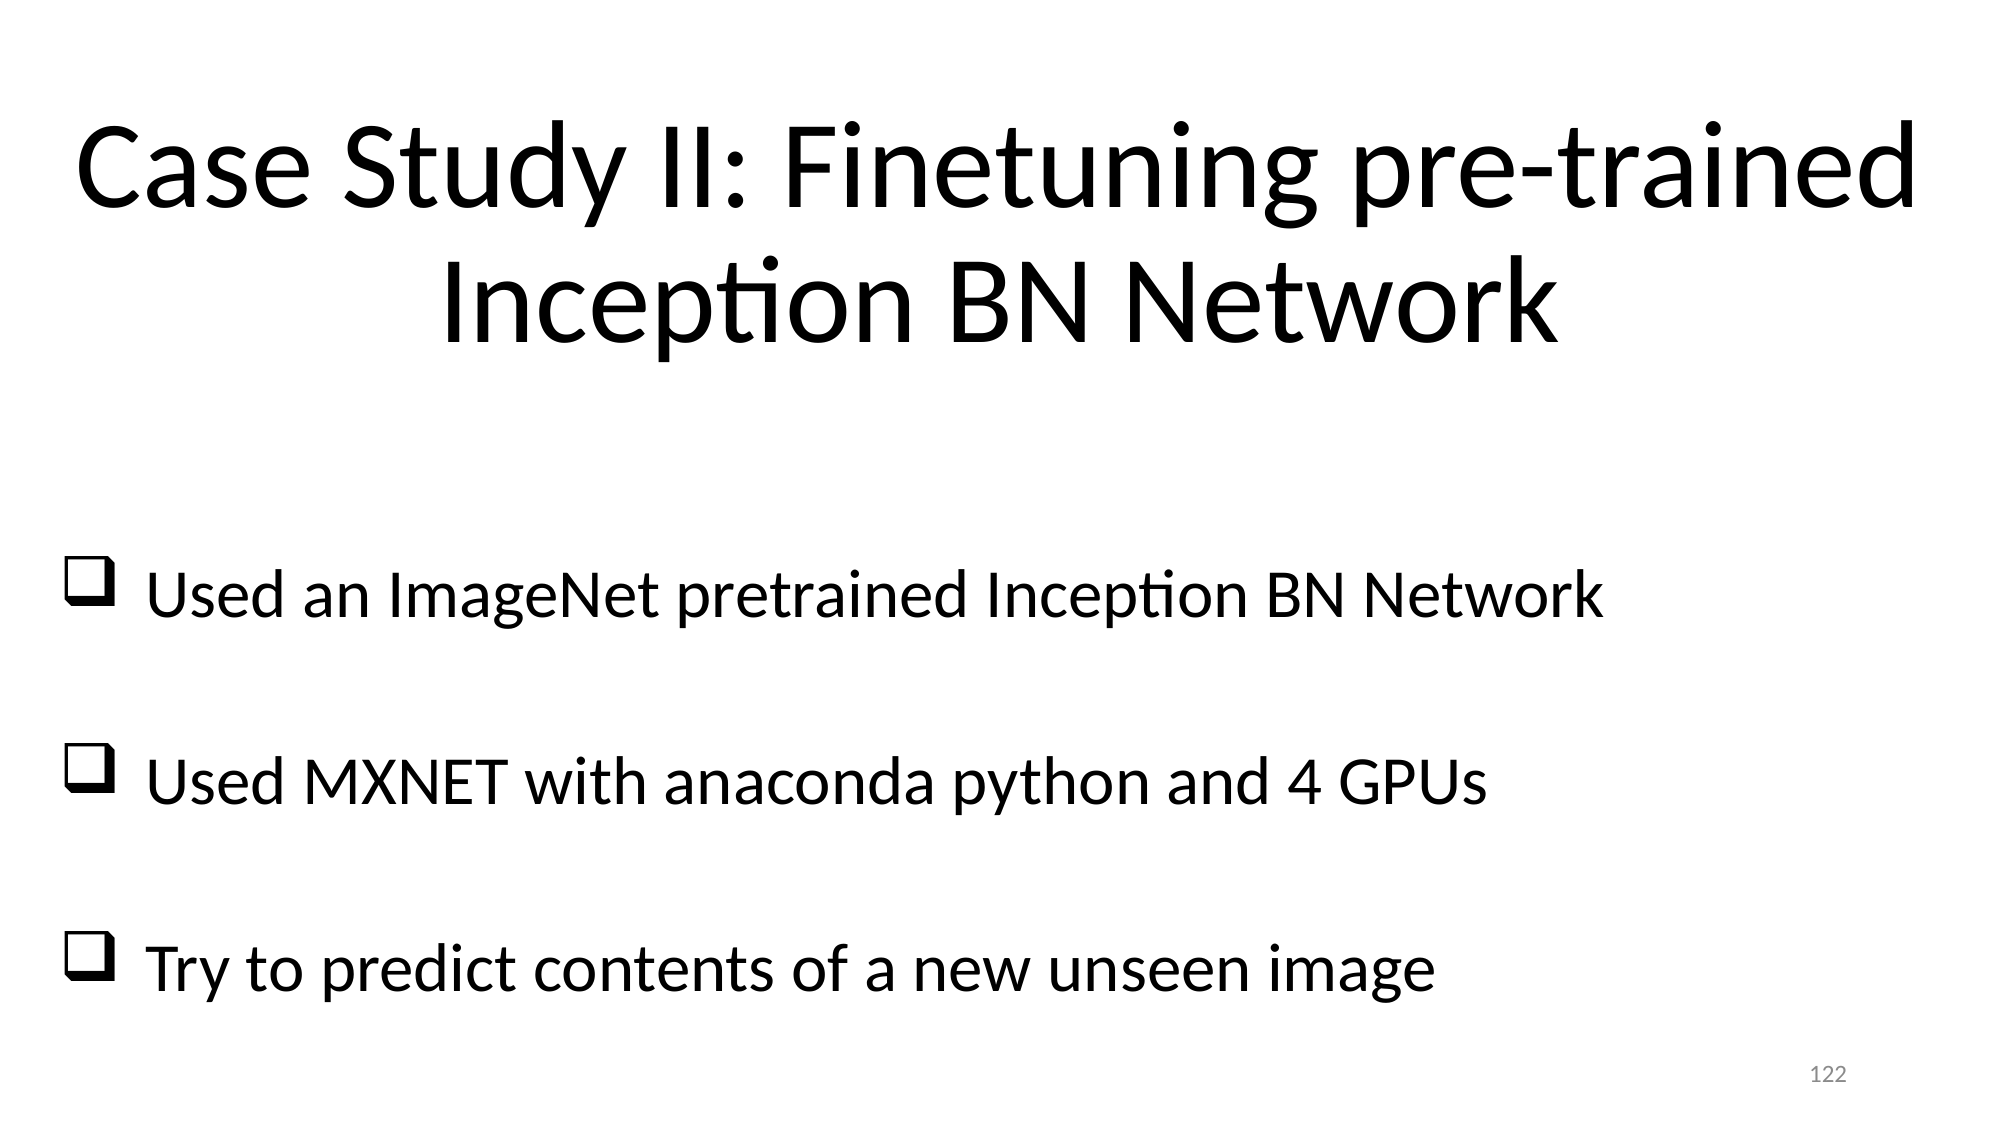

# Case Study II: Finetuning pre-trained Inception BN Network
Used an ImageNet pretrained Inception BN Network

Used MXNET with anaconda python and 4 GPUs

Try to predict contents of a new unseen image
122